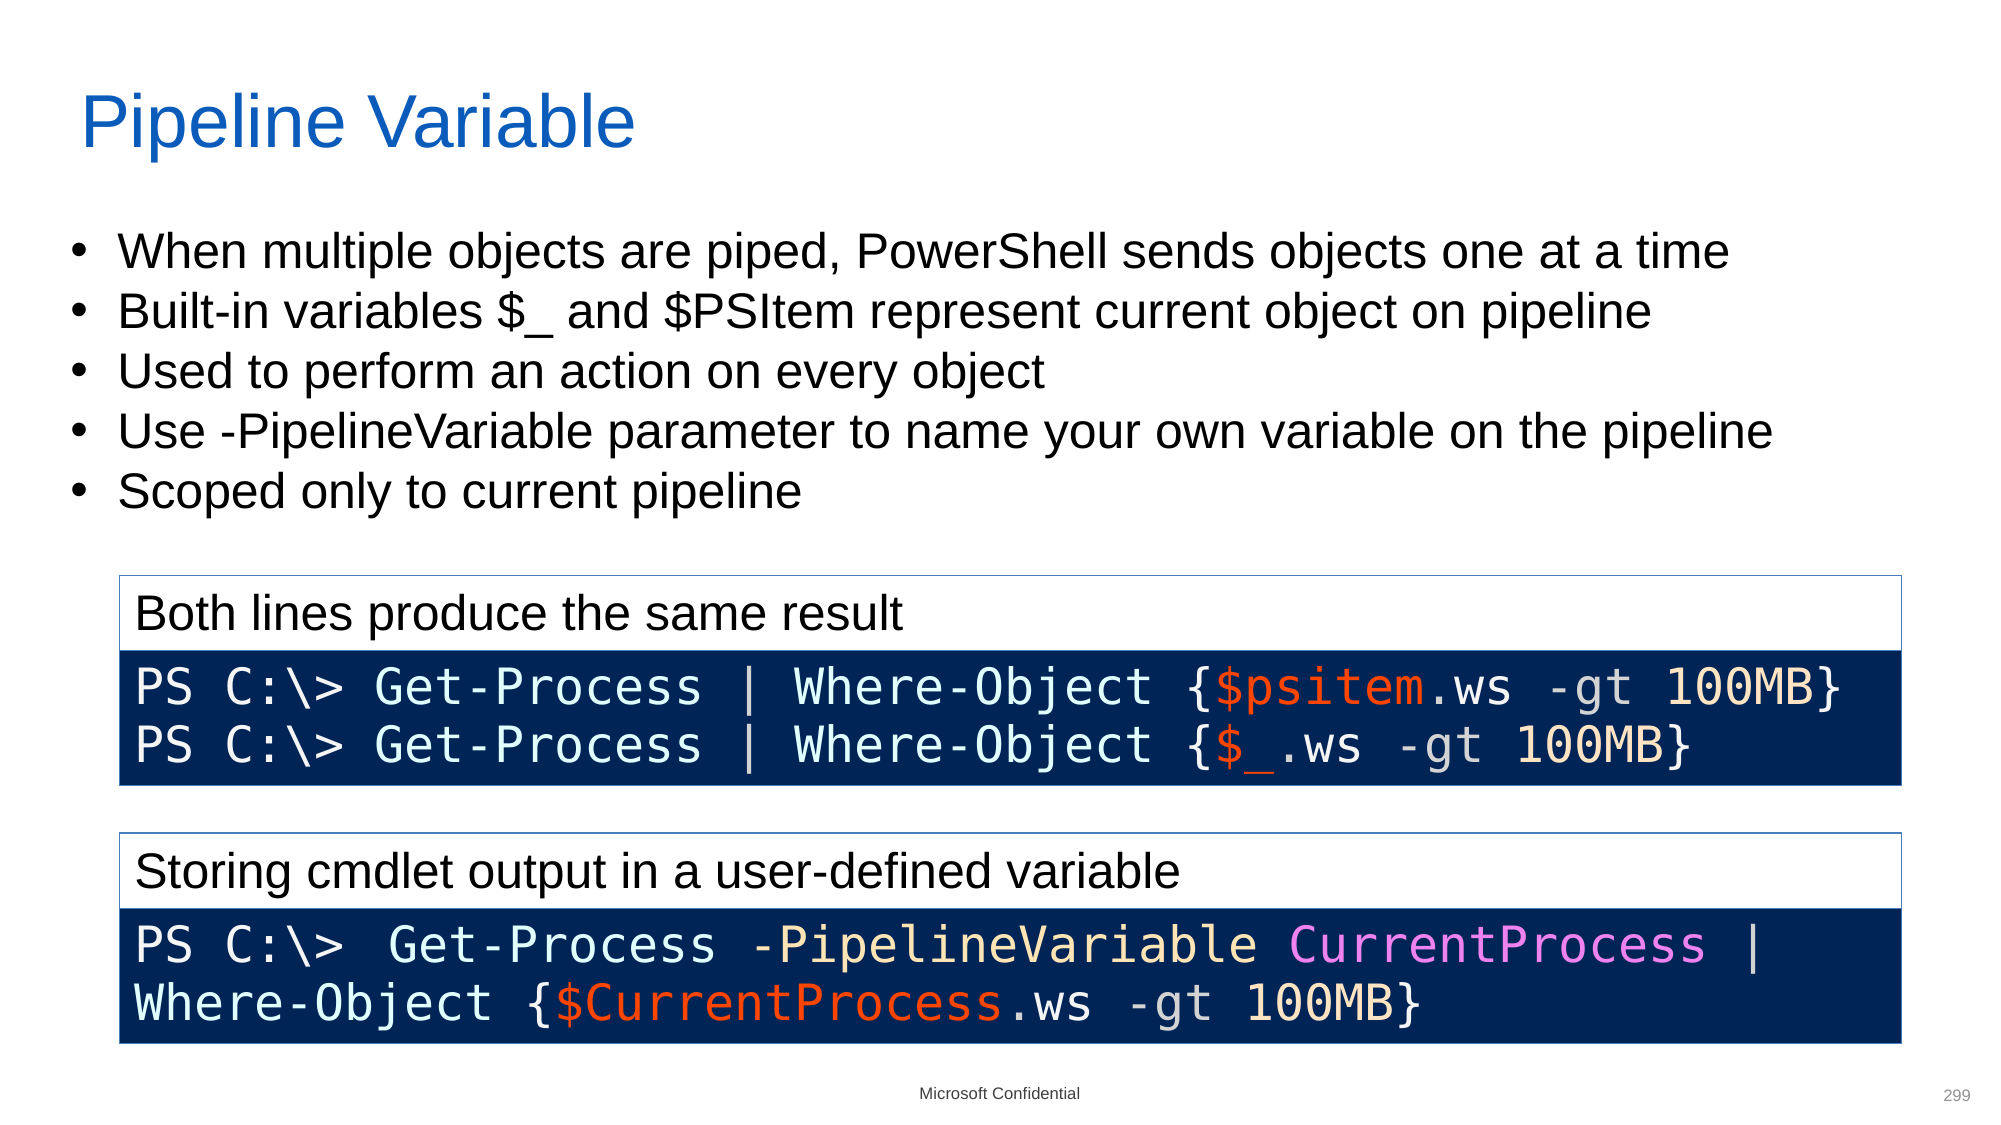

# Pipeline Variable

When multiple objects are piped, PowerShell sends objects one at a time
Built-in variables $_ and $PSItem represent current object on pipeline
Used to perform an action on every object
Use -PipelineVariable parameter to name your own variable on the pipeline
Scoped only to current pipeline
| Both lines produce the same result |
| --- |
| PS C:\> Get-Process | Where-Object {$psitem.ws -gt 100MB} PS C:\> Get-Process | Where-Object {$\_.ws -gt 100MB} |
| Storing cmdlet output in a user-defined variable |
| --- |
| PS C:\> Get-Process -PipelineVariable CurrentProcess | Where-Object {$CurrentProcess.ws -gt 100MB} |
299